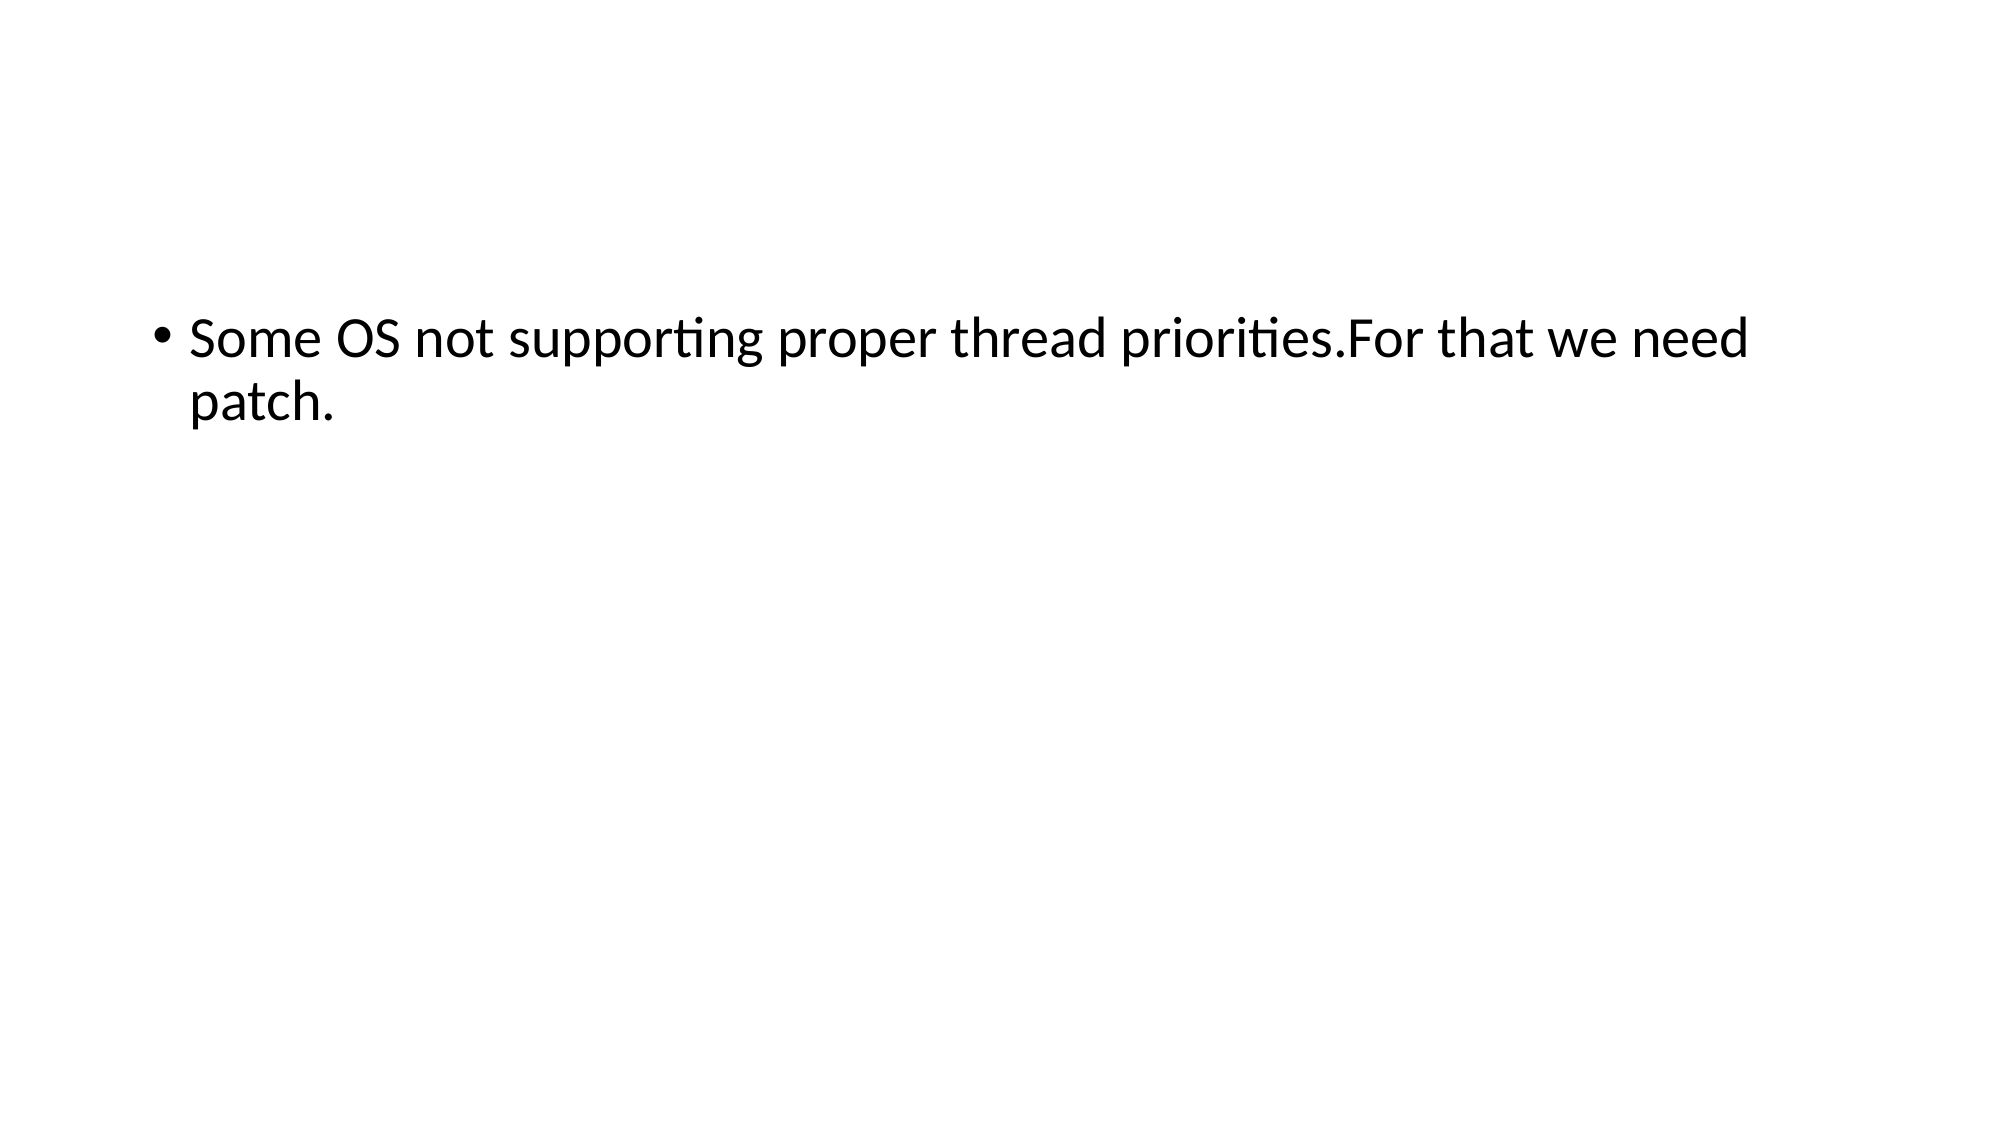

#
Some OS not supporting proper thread priorities.For that we need patch.